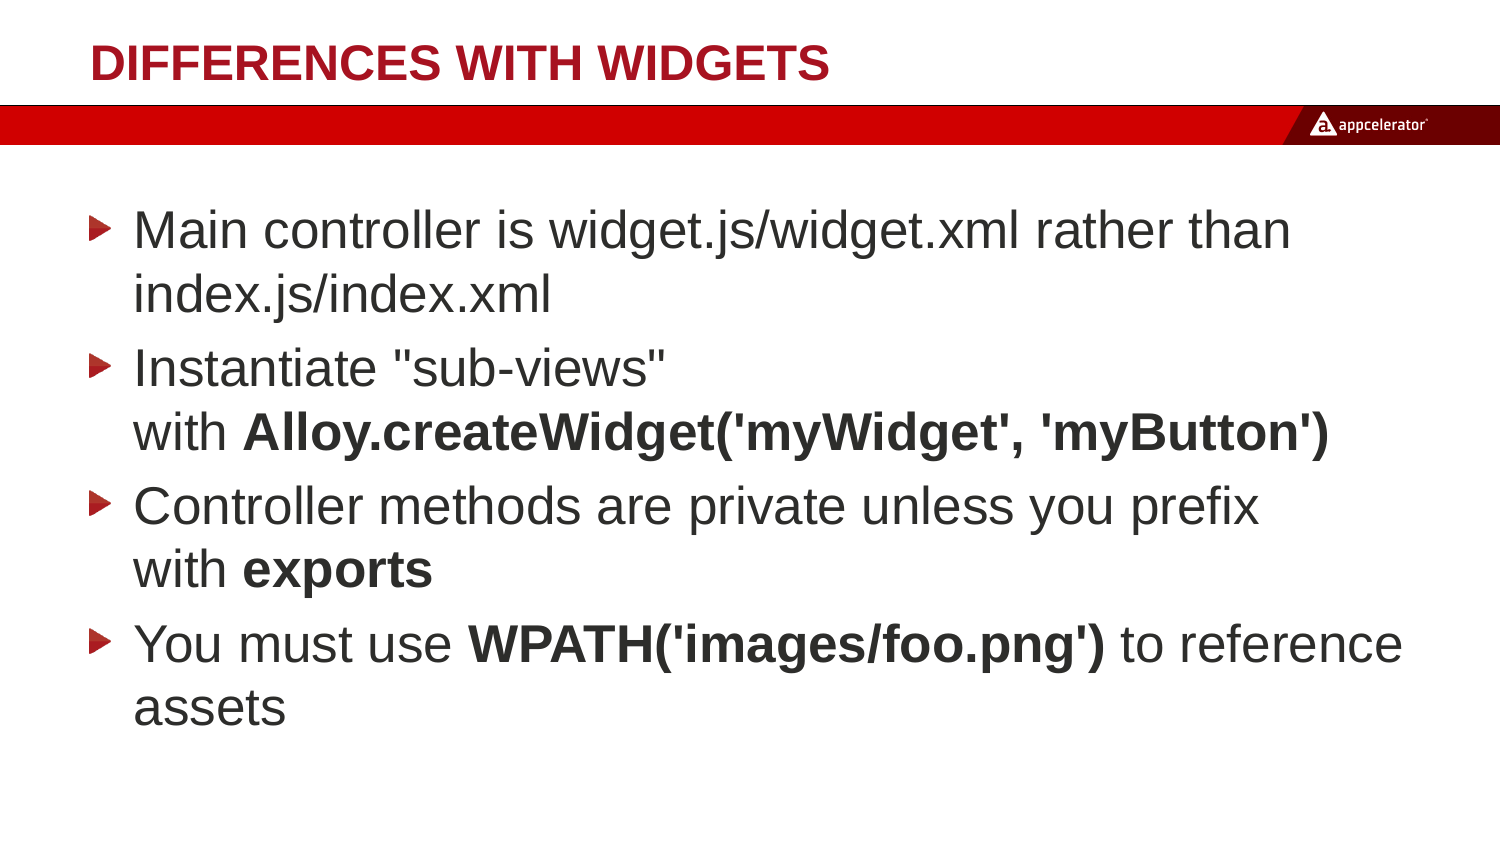

# Differences with Widgets
Main controller is widget.js/widget.xml rather than index.js/index.xml
Instantiate "sub-views" with Alloy.createWidget('myWidget', 'myButton')
Controller methods are private unless you prefix with exports
You must use WPATH('images/foo.png') to reference assets